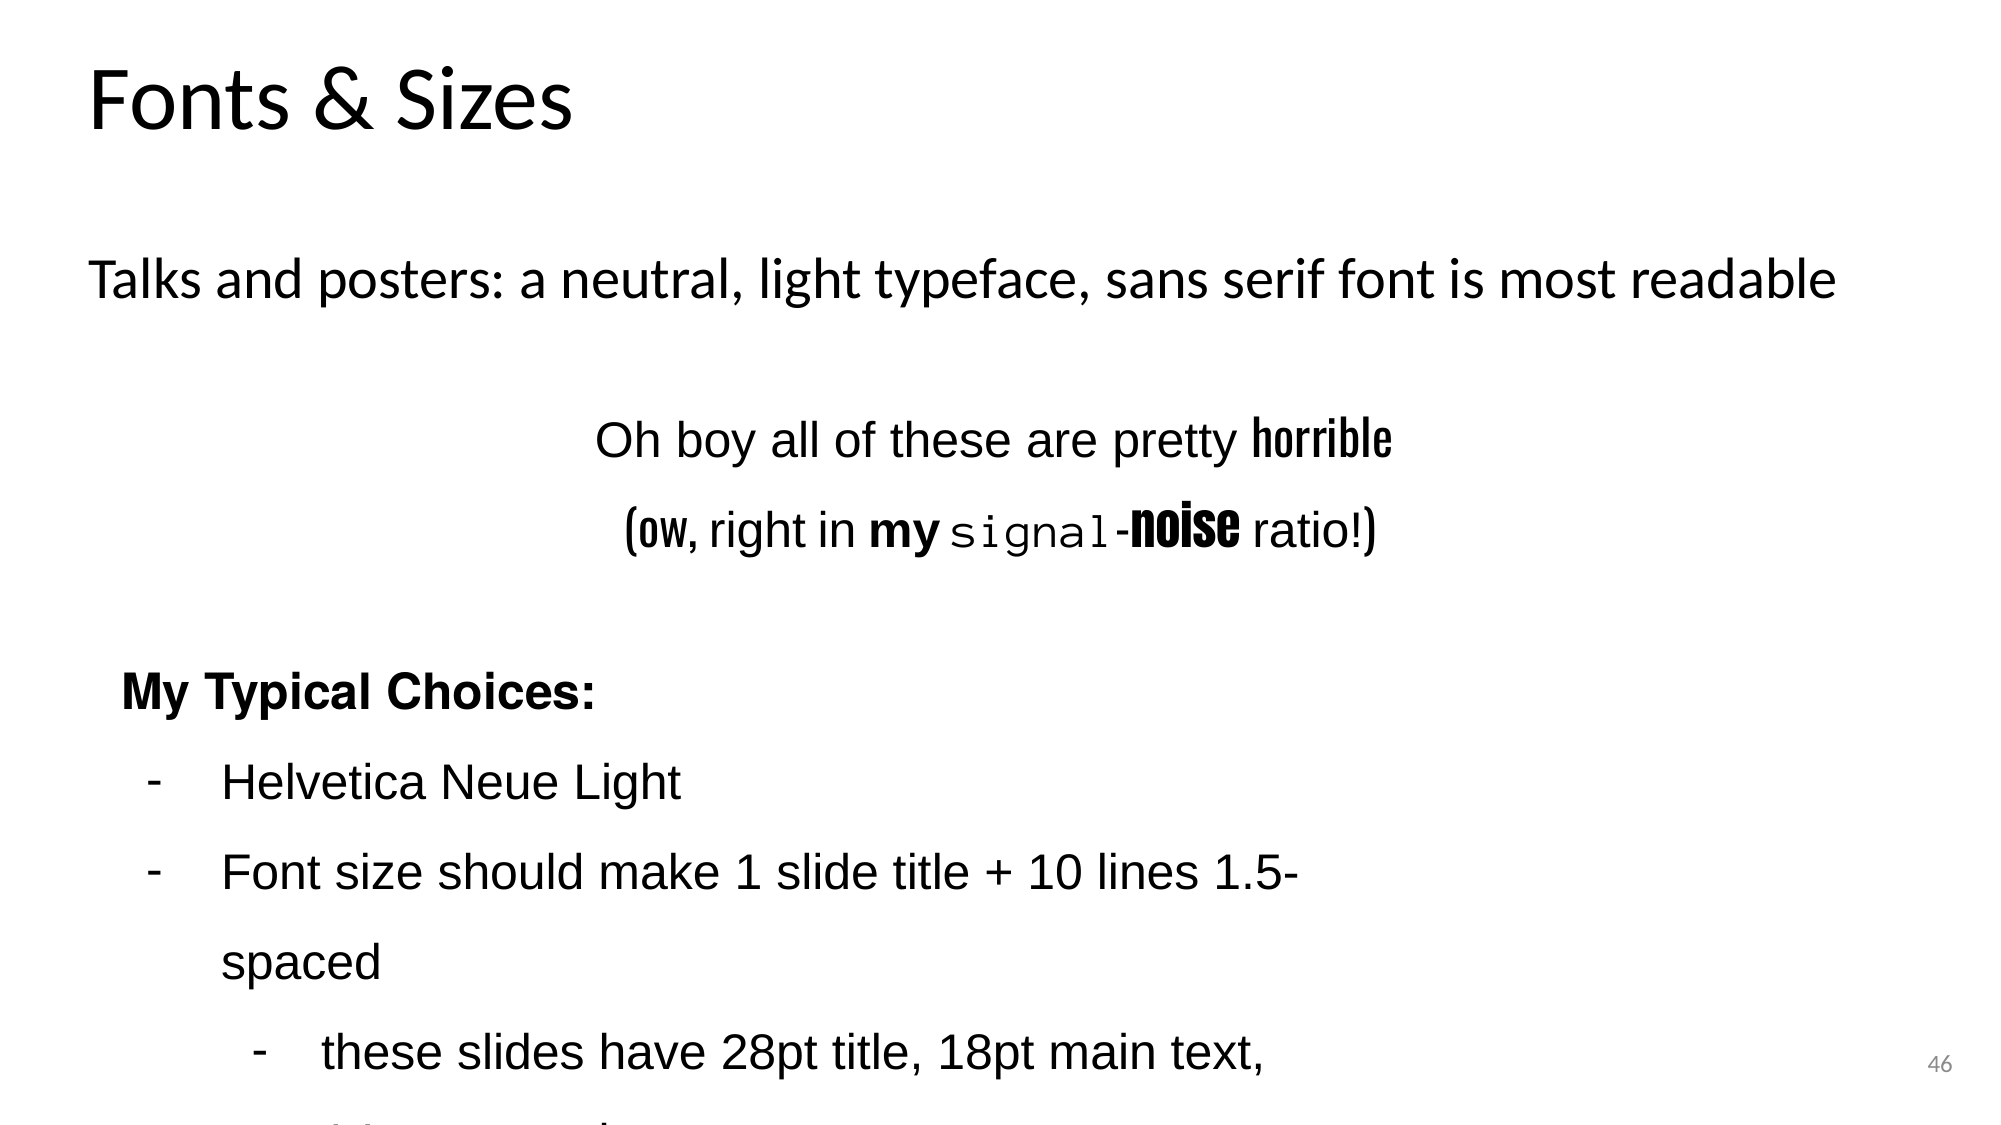

# Fonts & Sizes
Talks and posters: a neutral, light typeface, sans serif font is most readable

Oh boy all of these are pretty horrible
(ow, right in my signal-noise ratio!)
My Typical Choices:
Helvetica Neue Light
Font size should make 1 slide title + 10 lines 1.5-spaced
these slides have 28pt title, 18pt main text, 14pt annotations
46